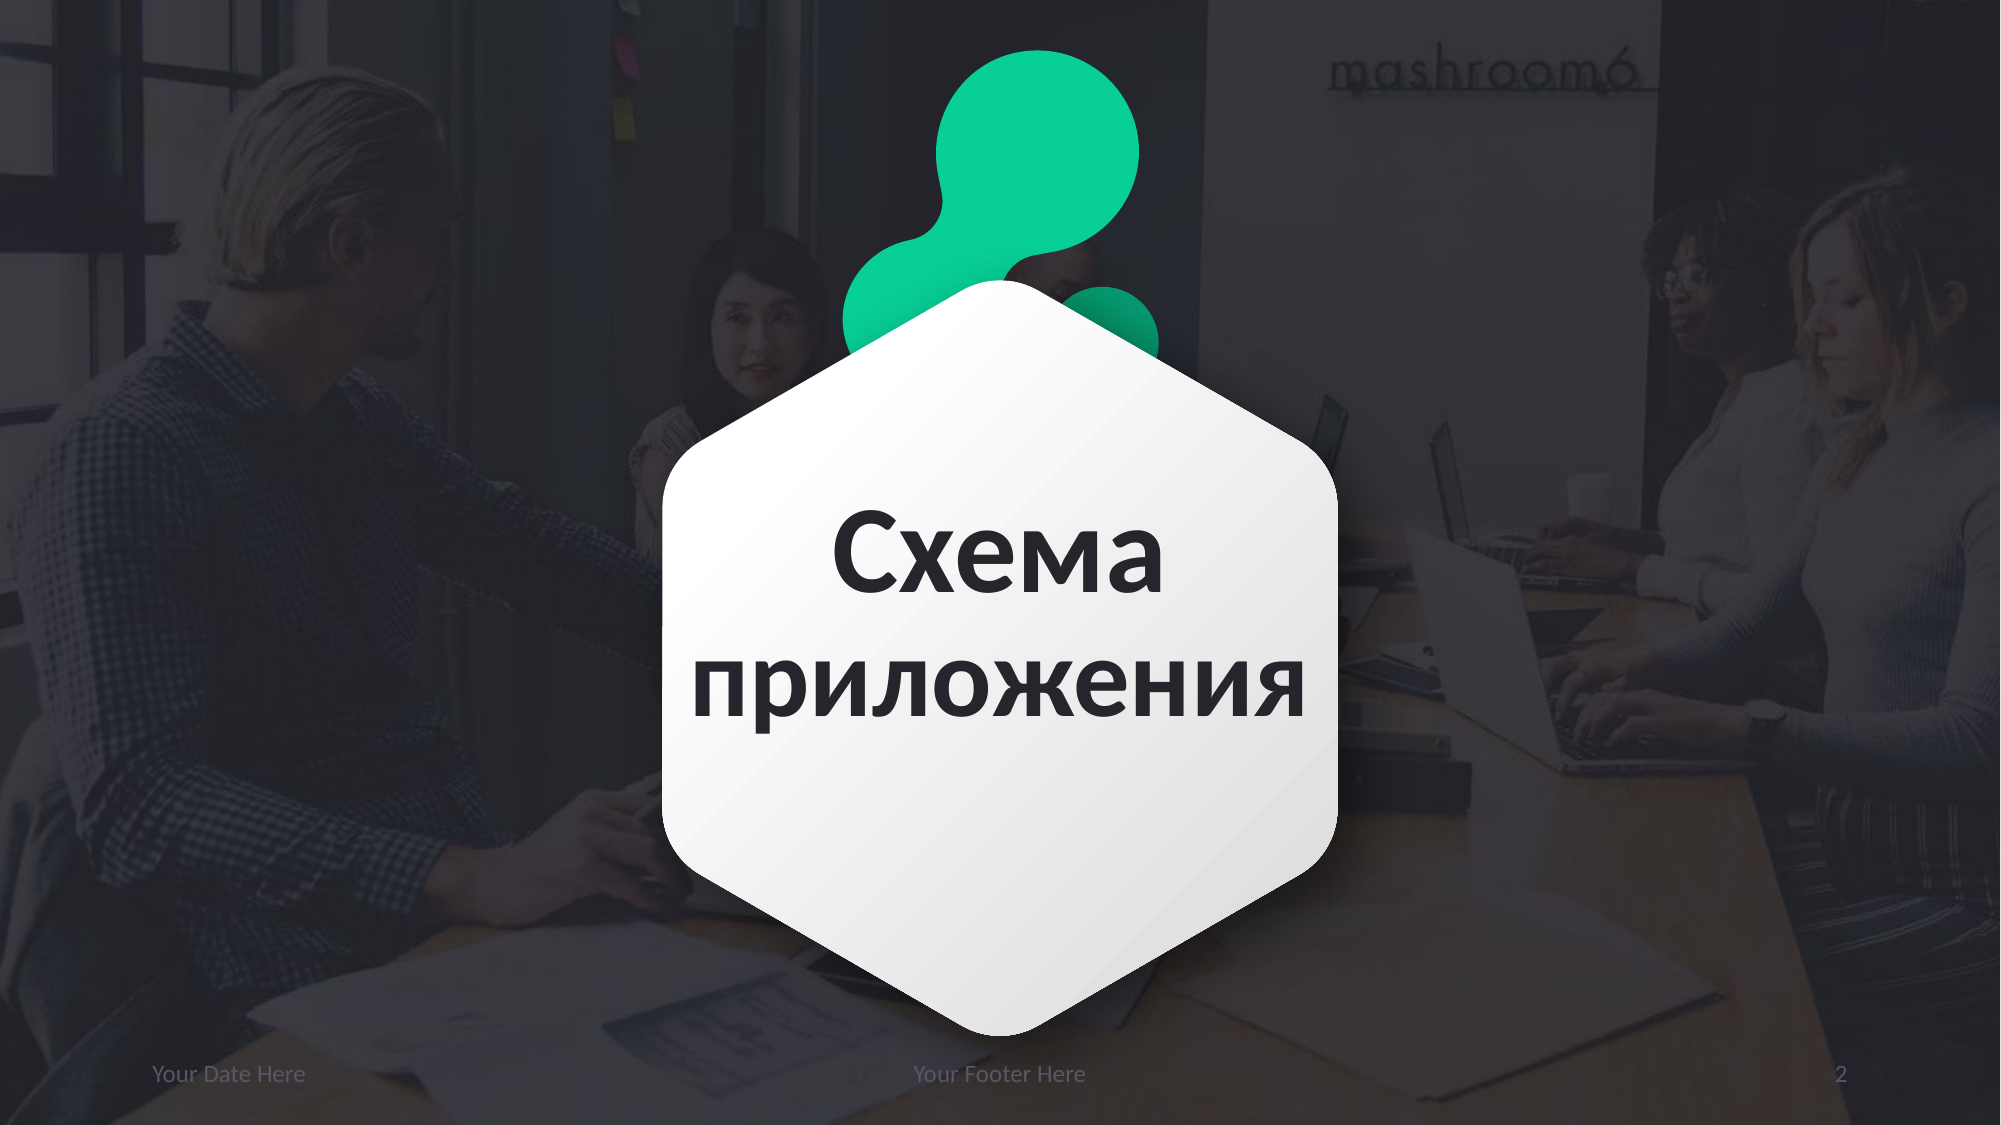

# Схема приложения

Your Date Here
Your Footer Here
2
Photo by rawpixel on Unsplash